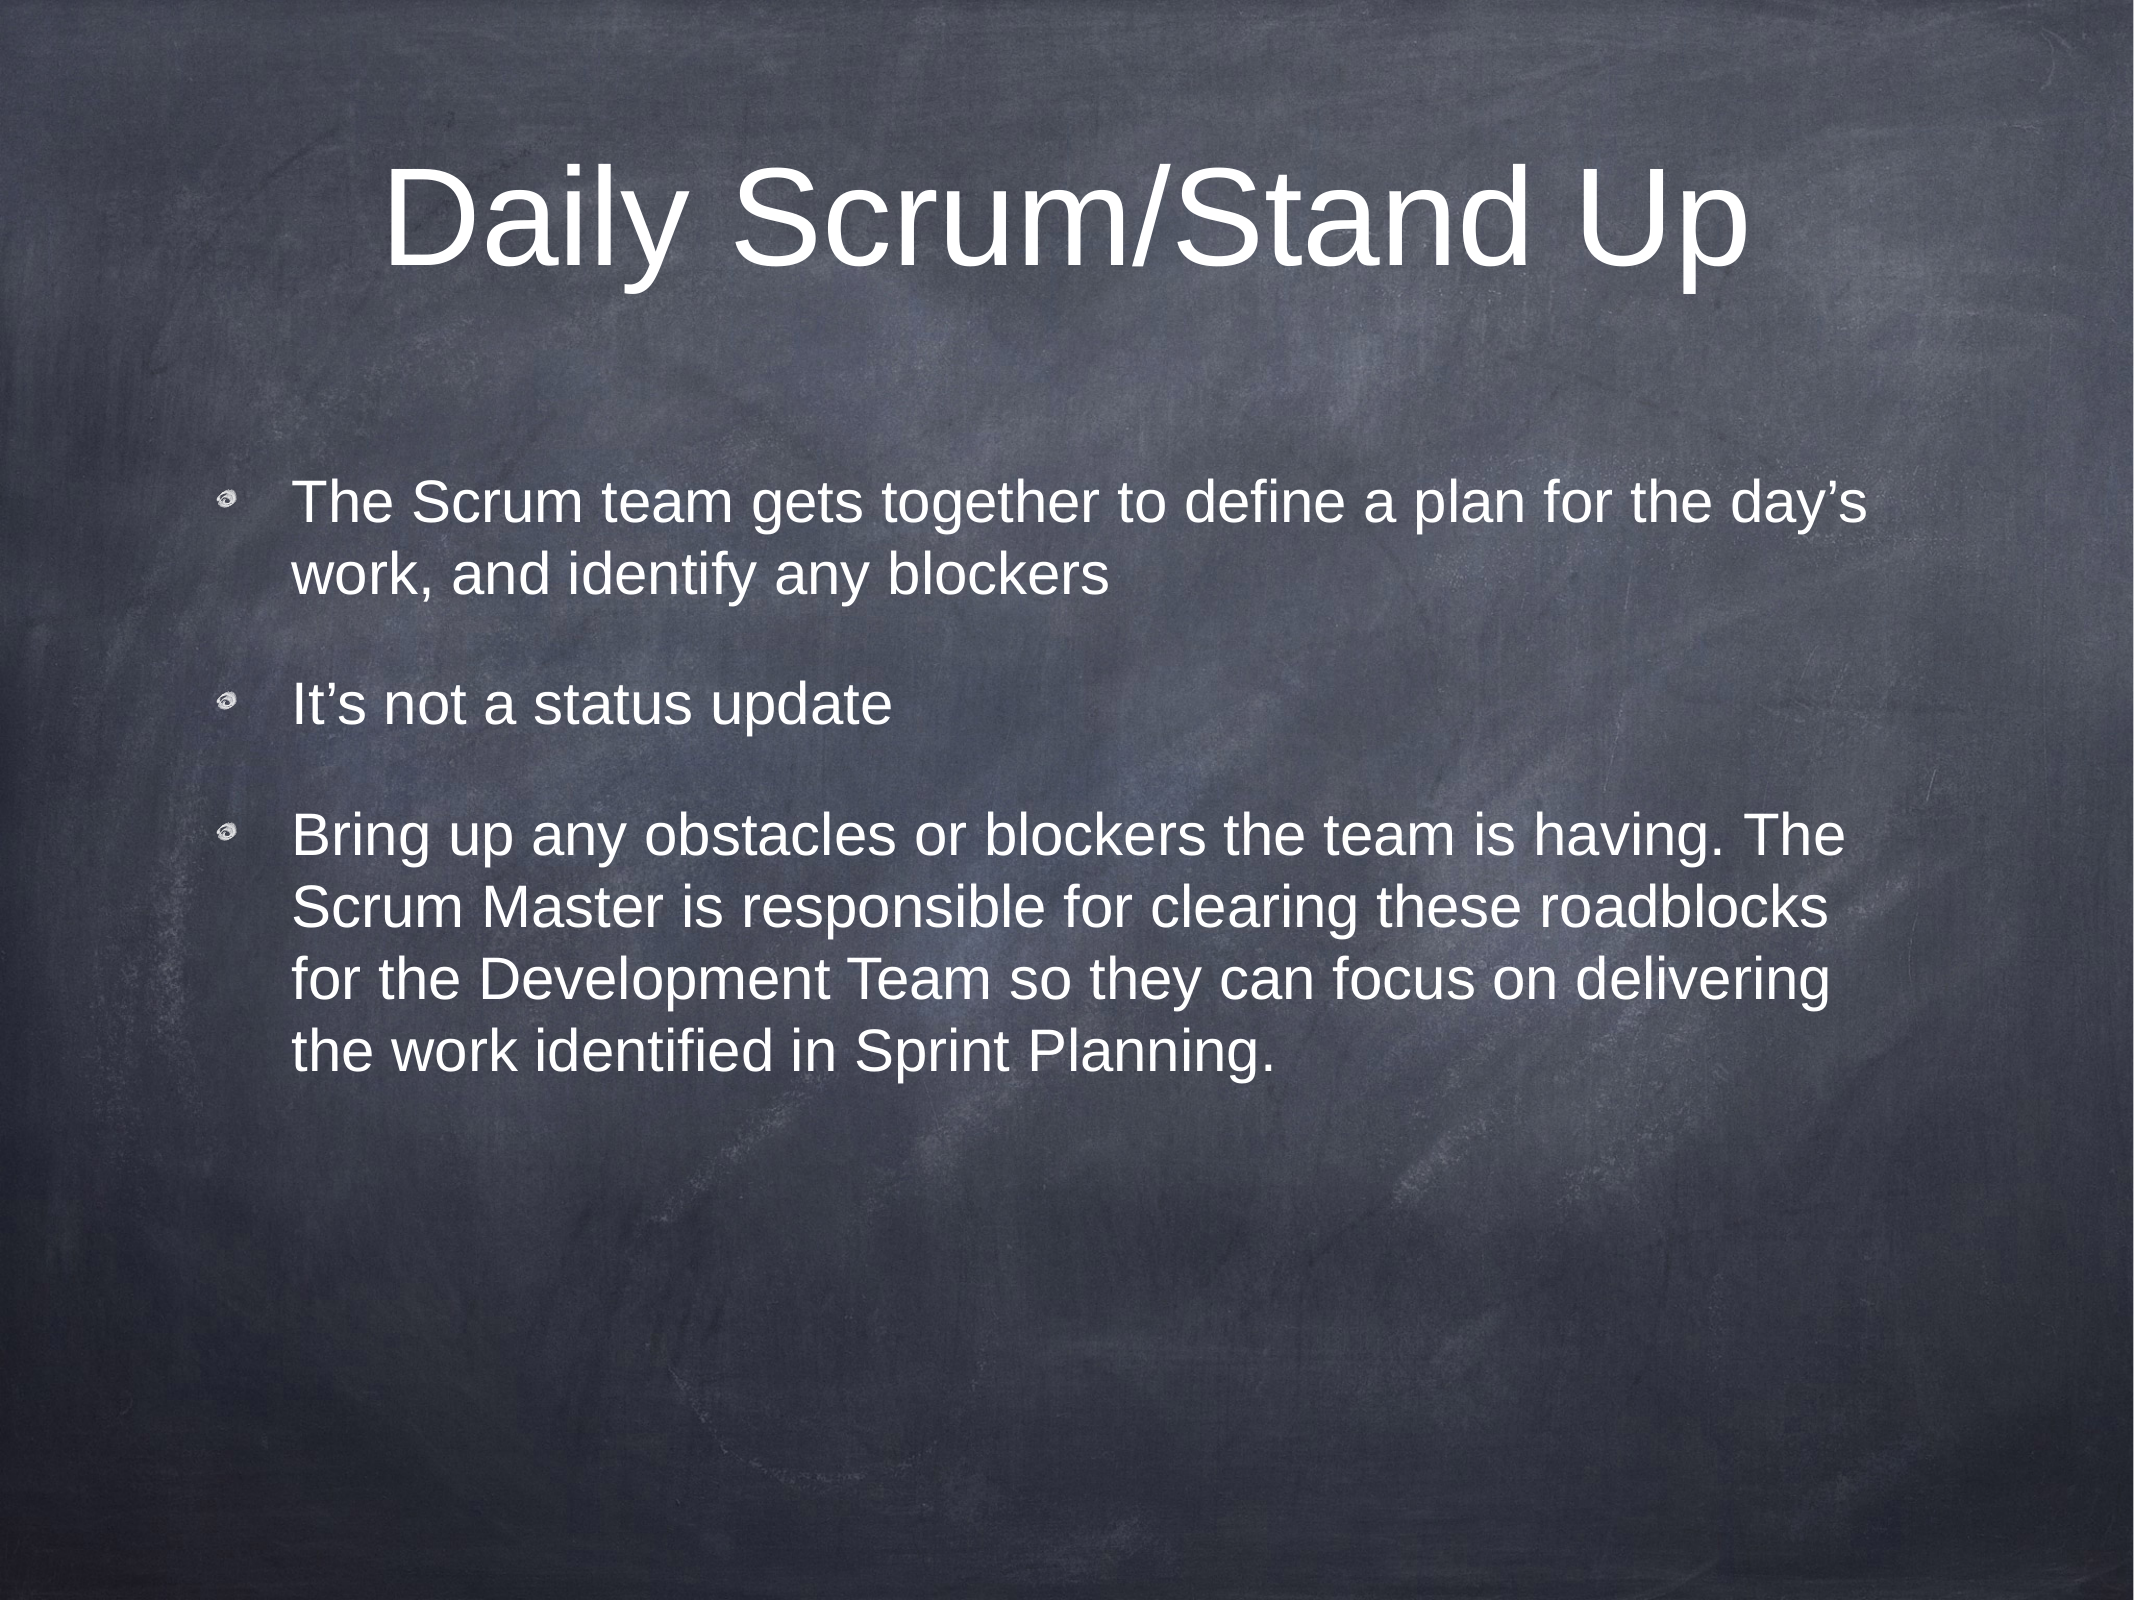

# Daily Scrum/Stand Up
The Scrum team gets together to define a plan for the day’s work, and identify any blockers
It’s not a status update
Bring up any obstacles or blockers the team is having. The Scrum Master is responsible for clearing these roadblocks for the Development Team so they can focus on delivering the work identified in Sprint Planning.